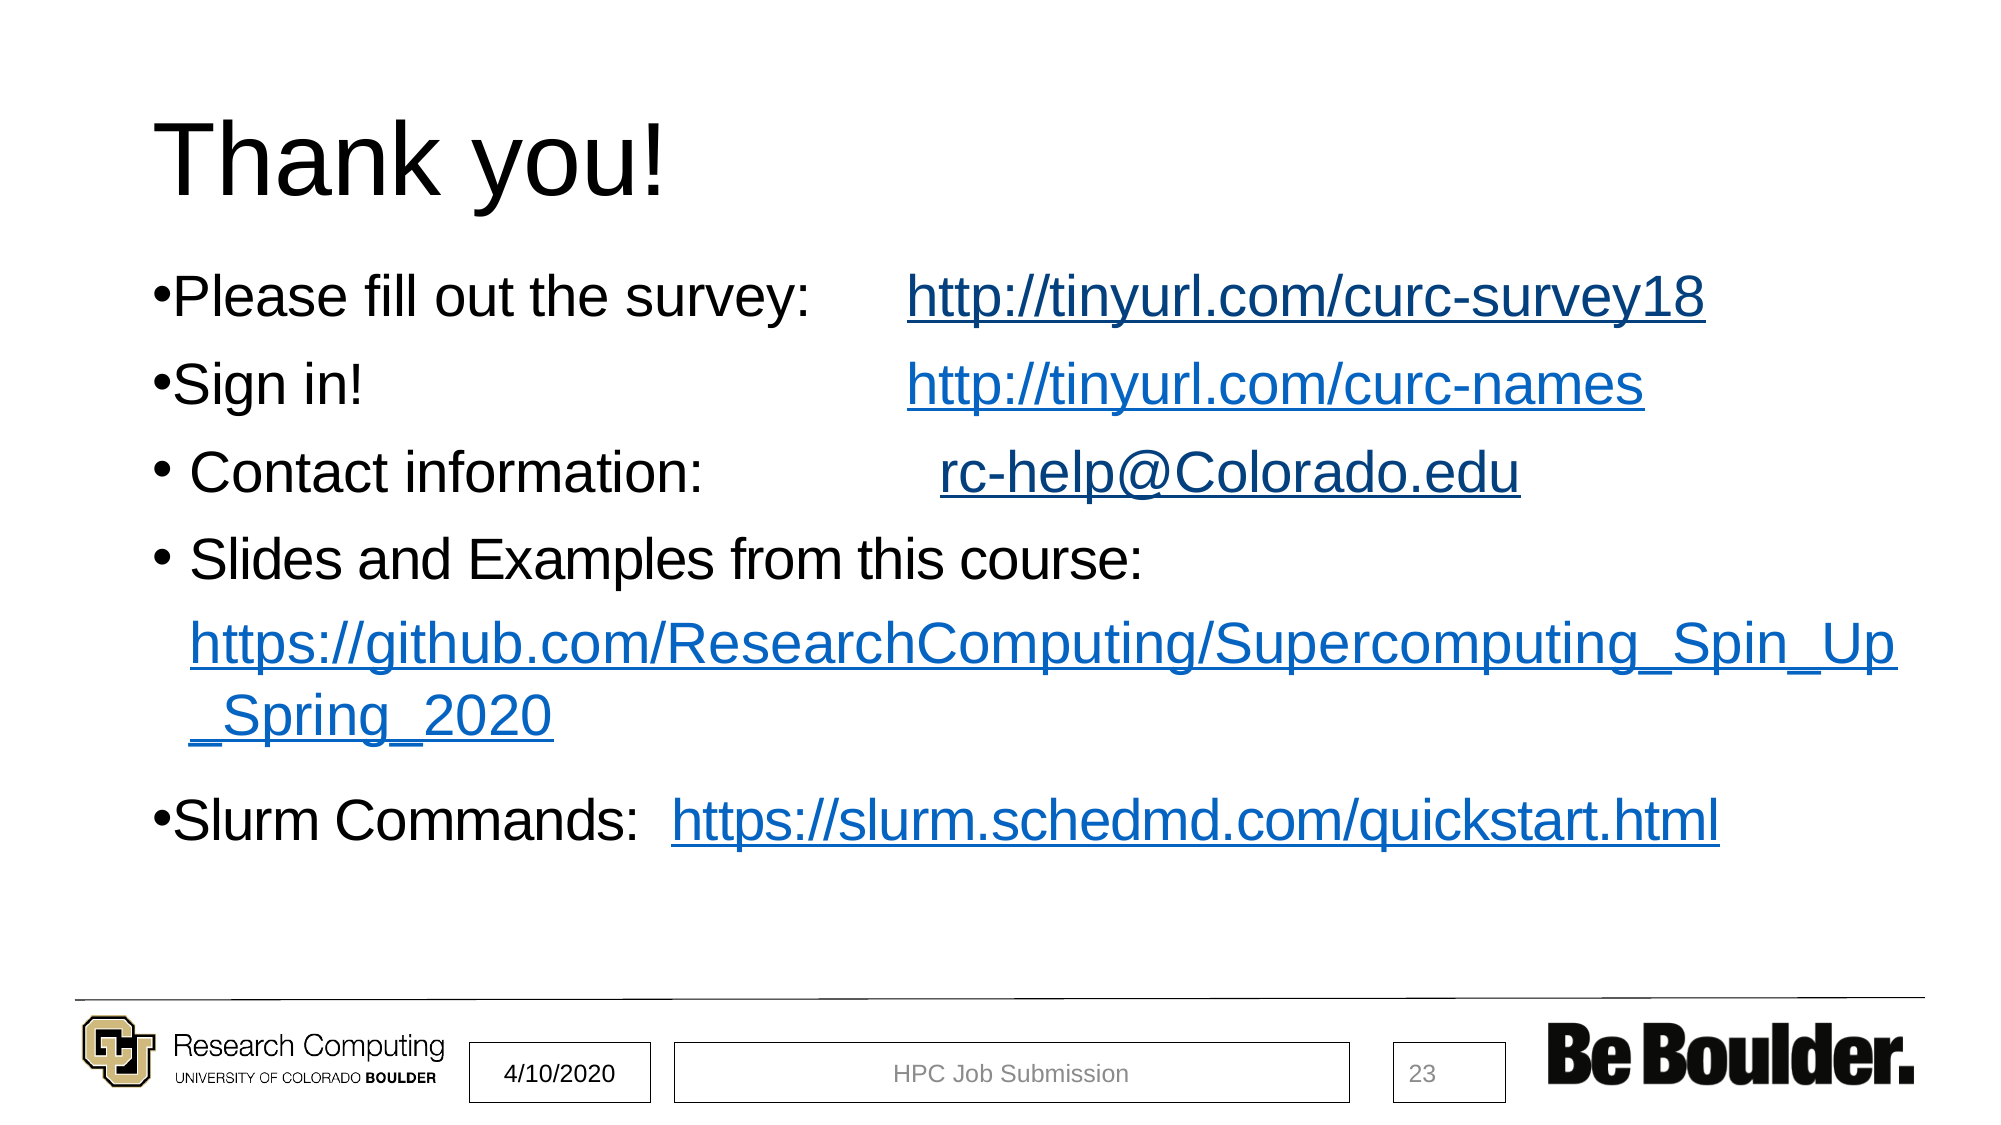

# Thank you!
Please fill out the survey: 	http://tinyurl.com/curc-survey18
Sign in! 				http://tinyurl.com/curc-names
Contact information: 		rc-help@Colorado.edu
Slides and Examples from this course: https://github.com/ResearchComputing/Supercomputing_Spin_Up_Spring_2020
Slurm Commands:  https://slurm.schedmd.com/quickstart.html

4/10/2020
HPC Job Submission
23